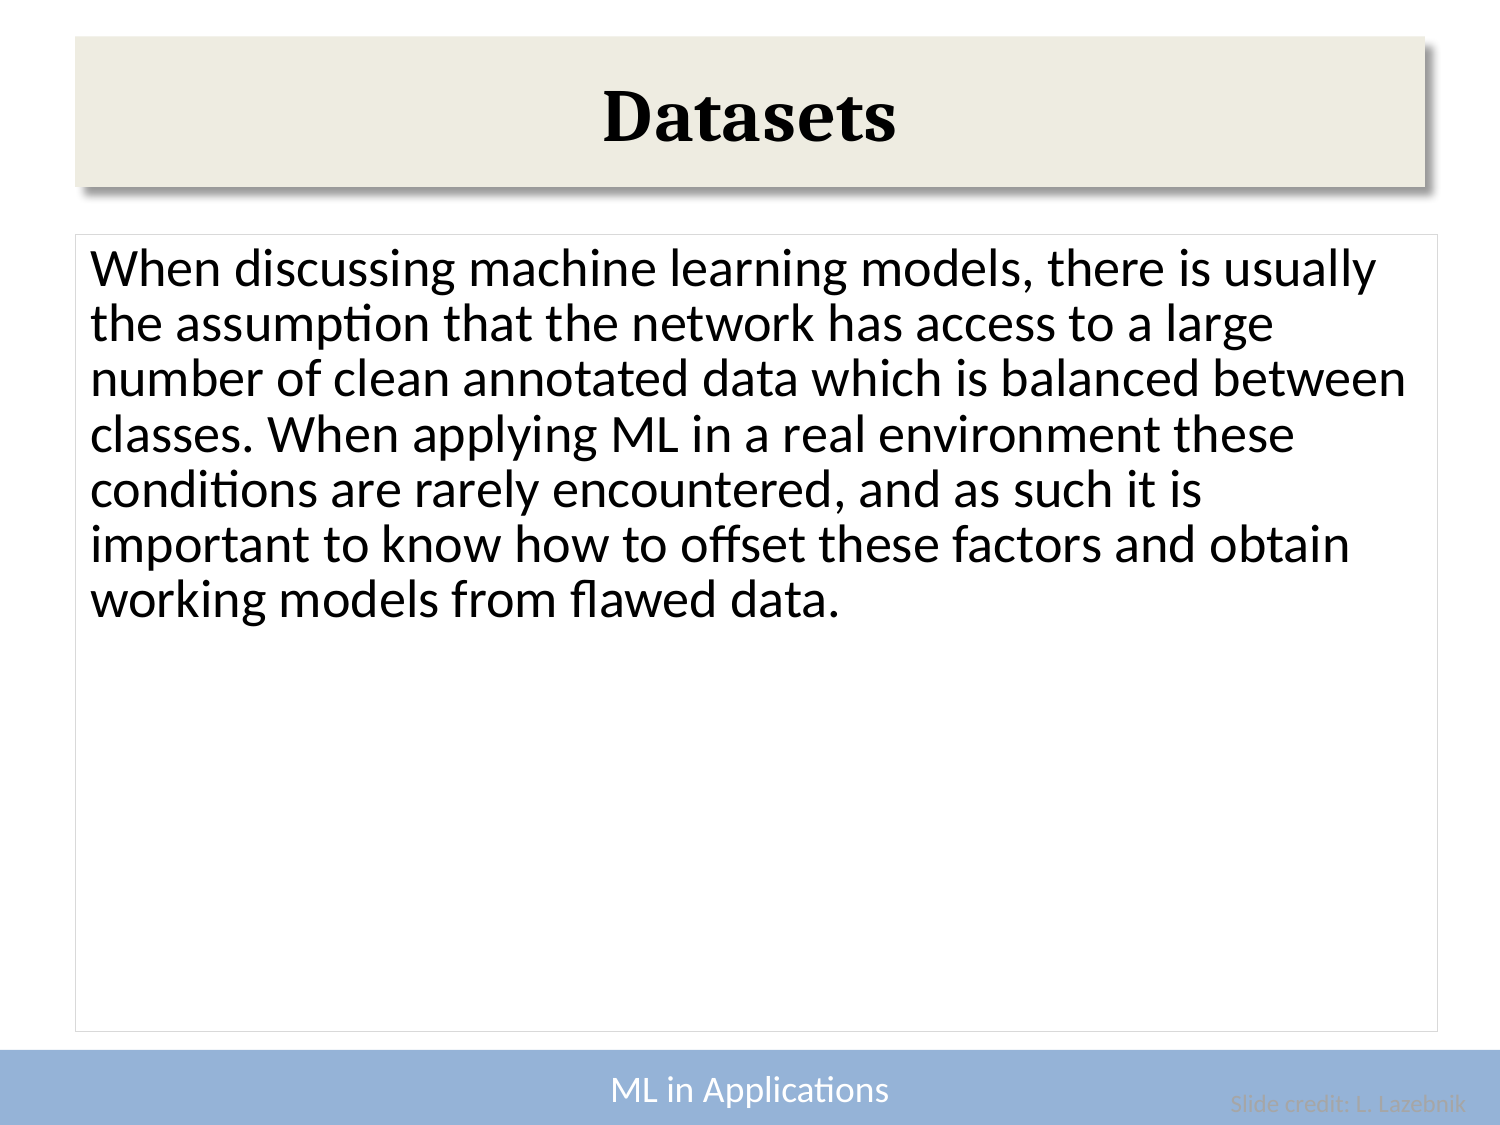

# Datasets
When discussing machine learning models, there is usually the assumption that the network has access to a large number of clean annotated data which is balanced between classes. When applying ML in a real environment these conditions are rarely encountered, and as such it is important to know how to offset these factors and obtain working models from flawed data.
Slide credit: L. Lazebnik